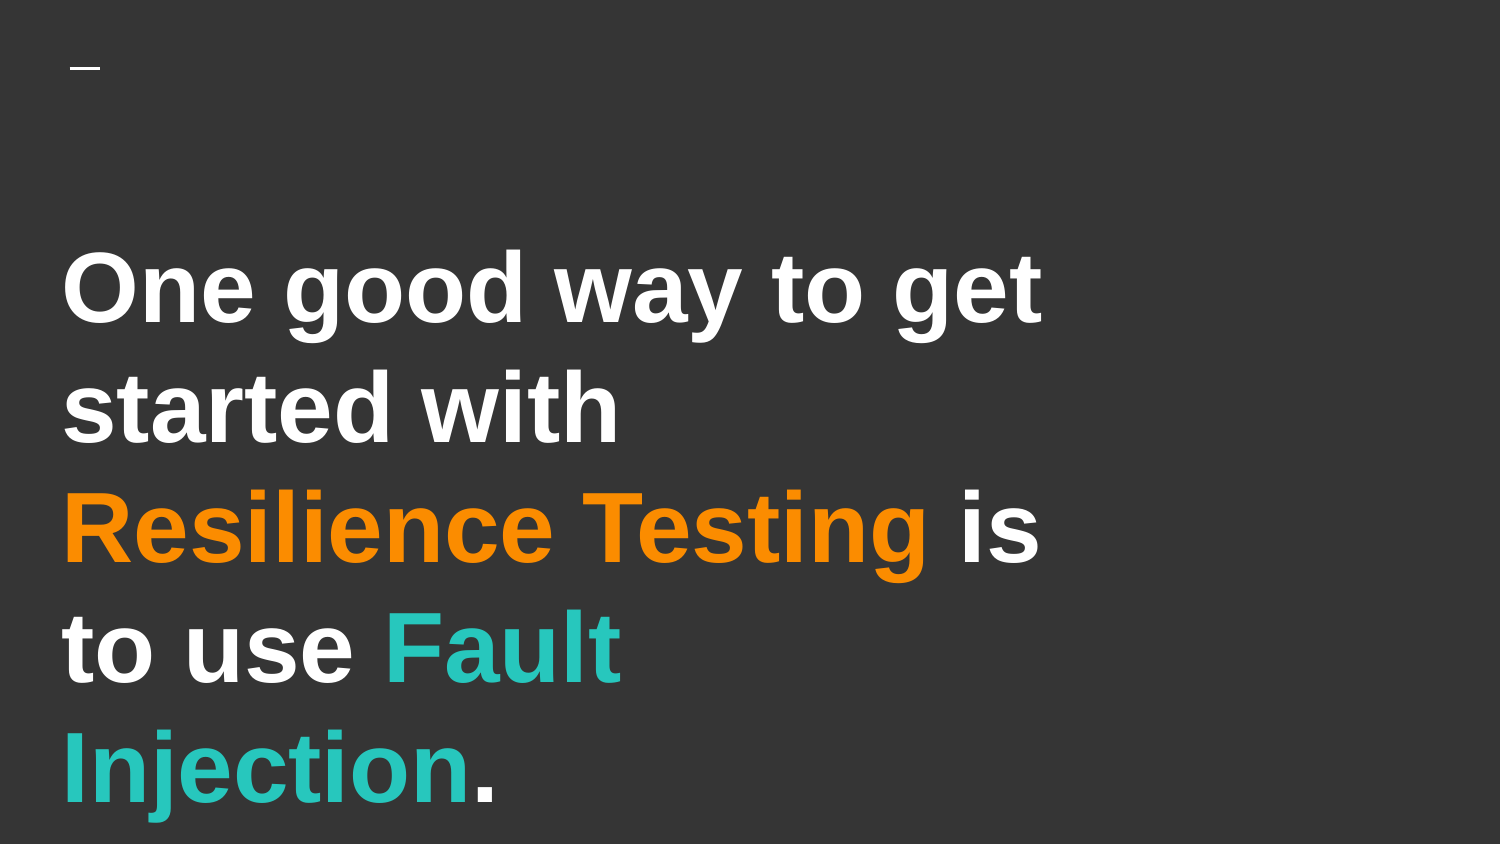

# One good way to get started with Resilience Testing is to use Fault Injection.